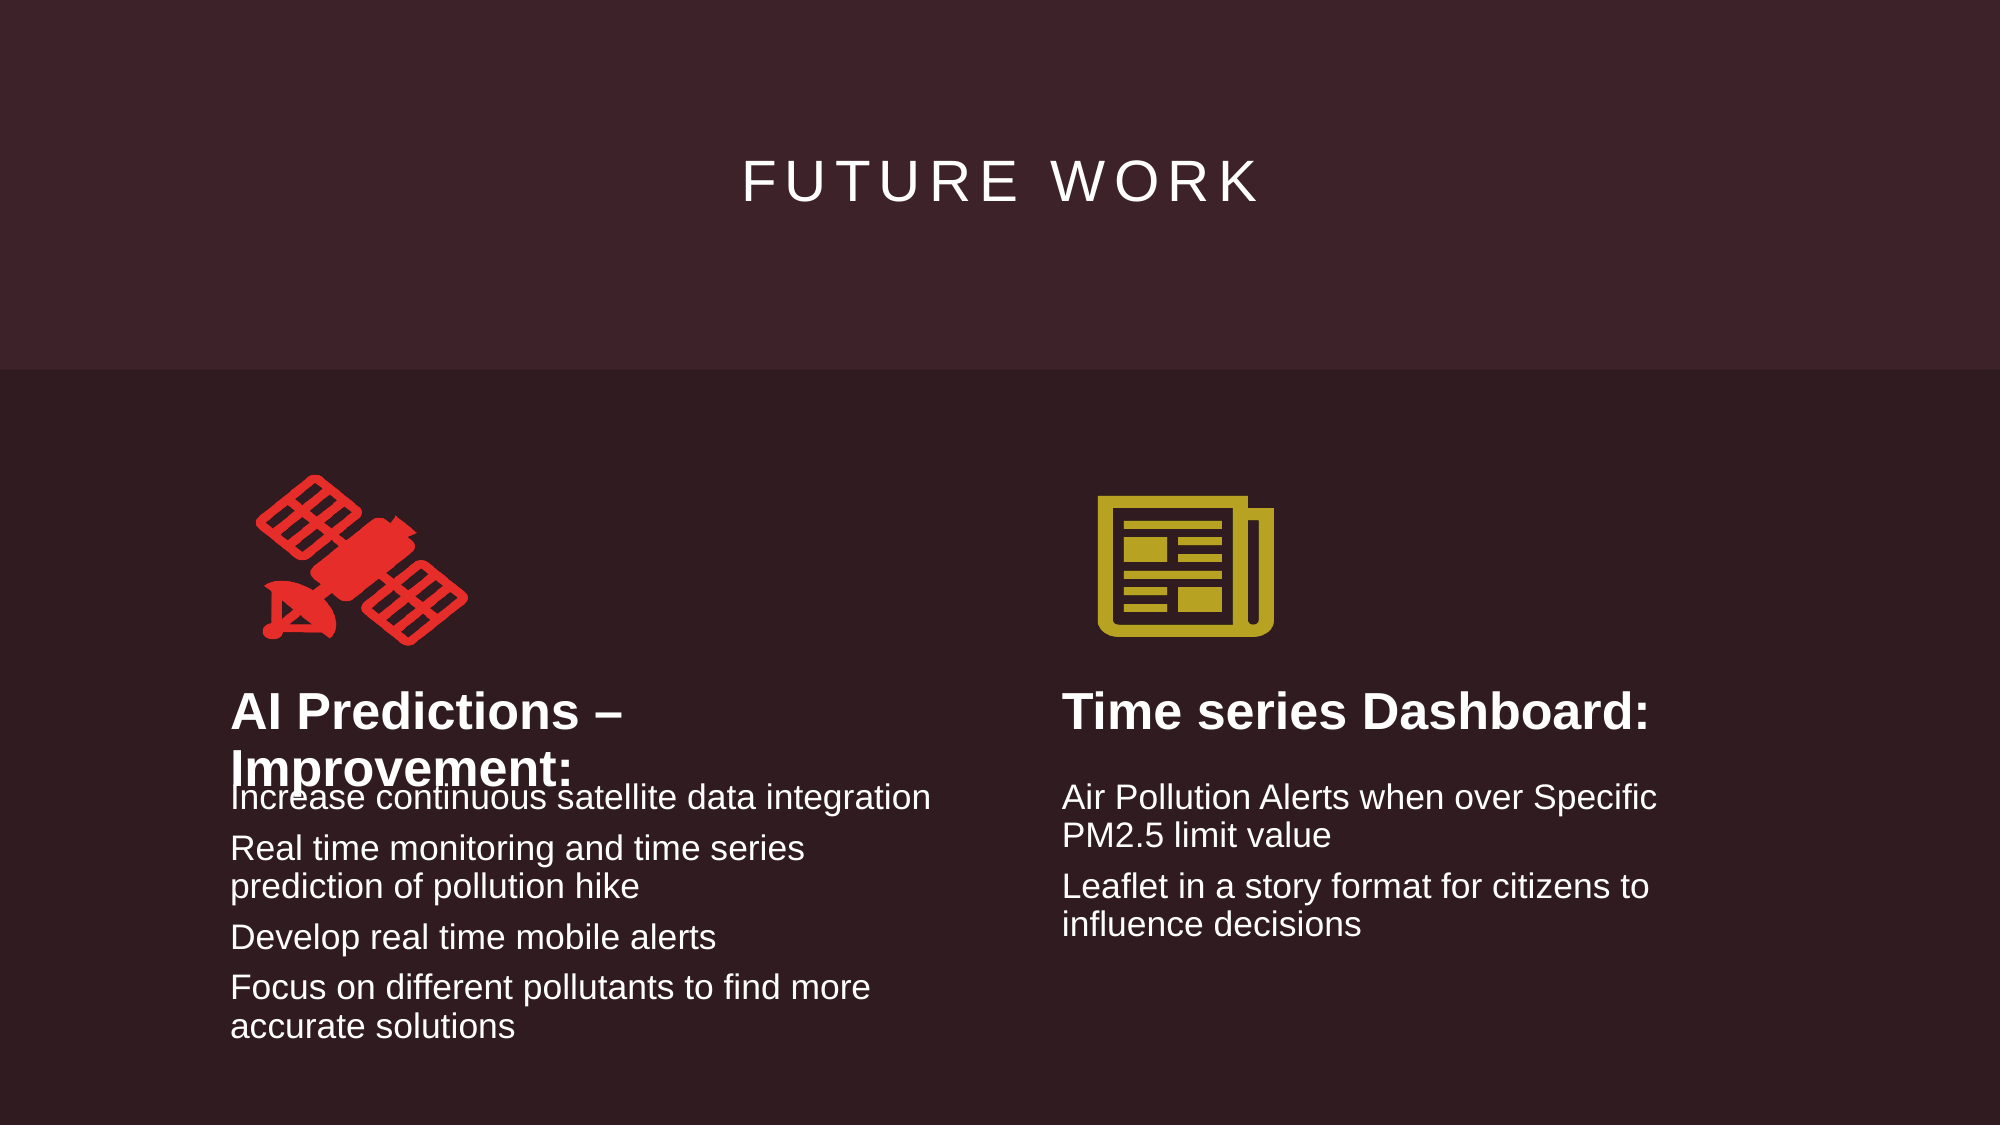

# FUTURE WORK

AI Predictions – Improvement:
Increase continuous satellite data integration
Real time monitoring and time series prediction of pollution hike
Develop real time mobile alerts
Focus on different pollutants to find more accurate solutions
Time series Dashboard:
Air Pollution Alerts when over Specific PM2.5 limit value
Leaflet in a story format for citizens to influence decisions